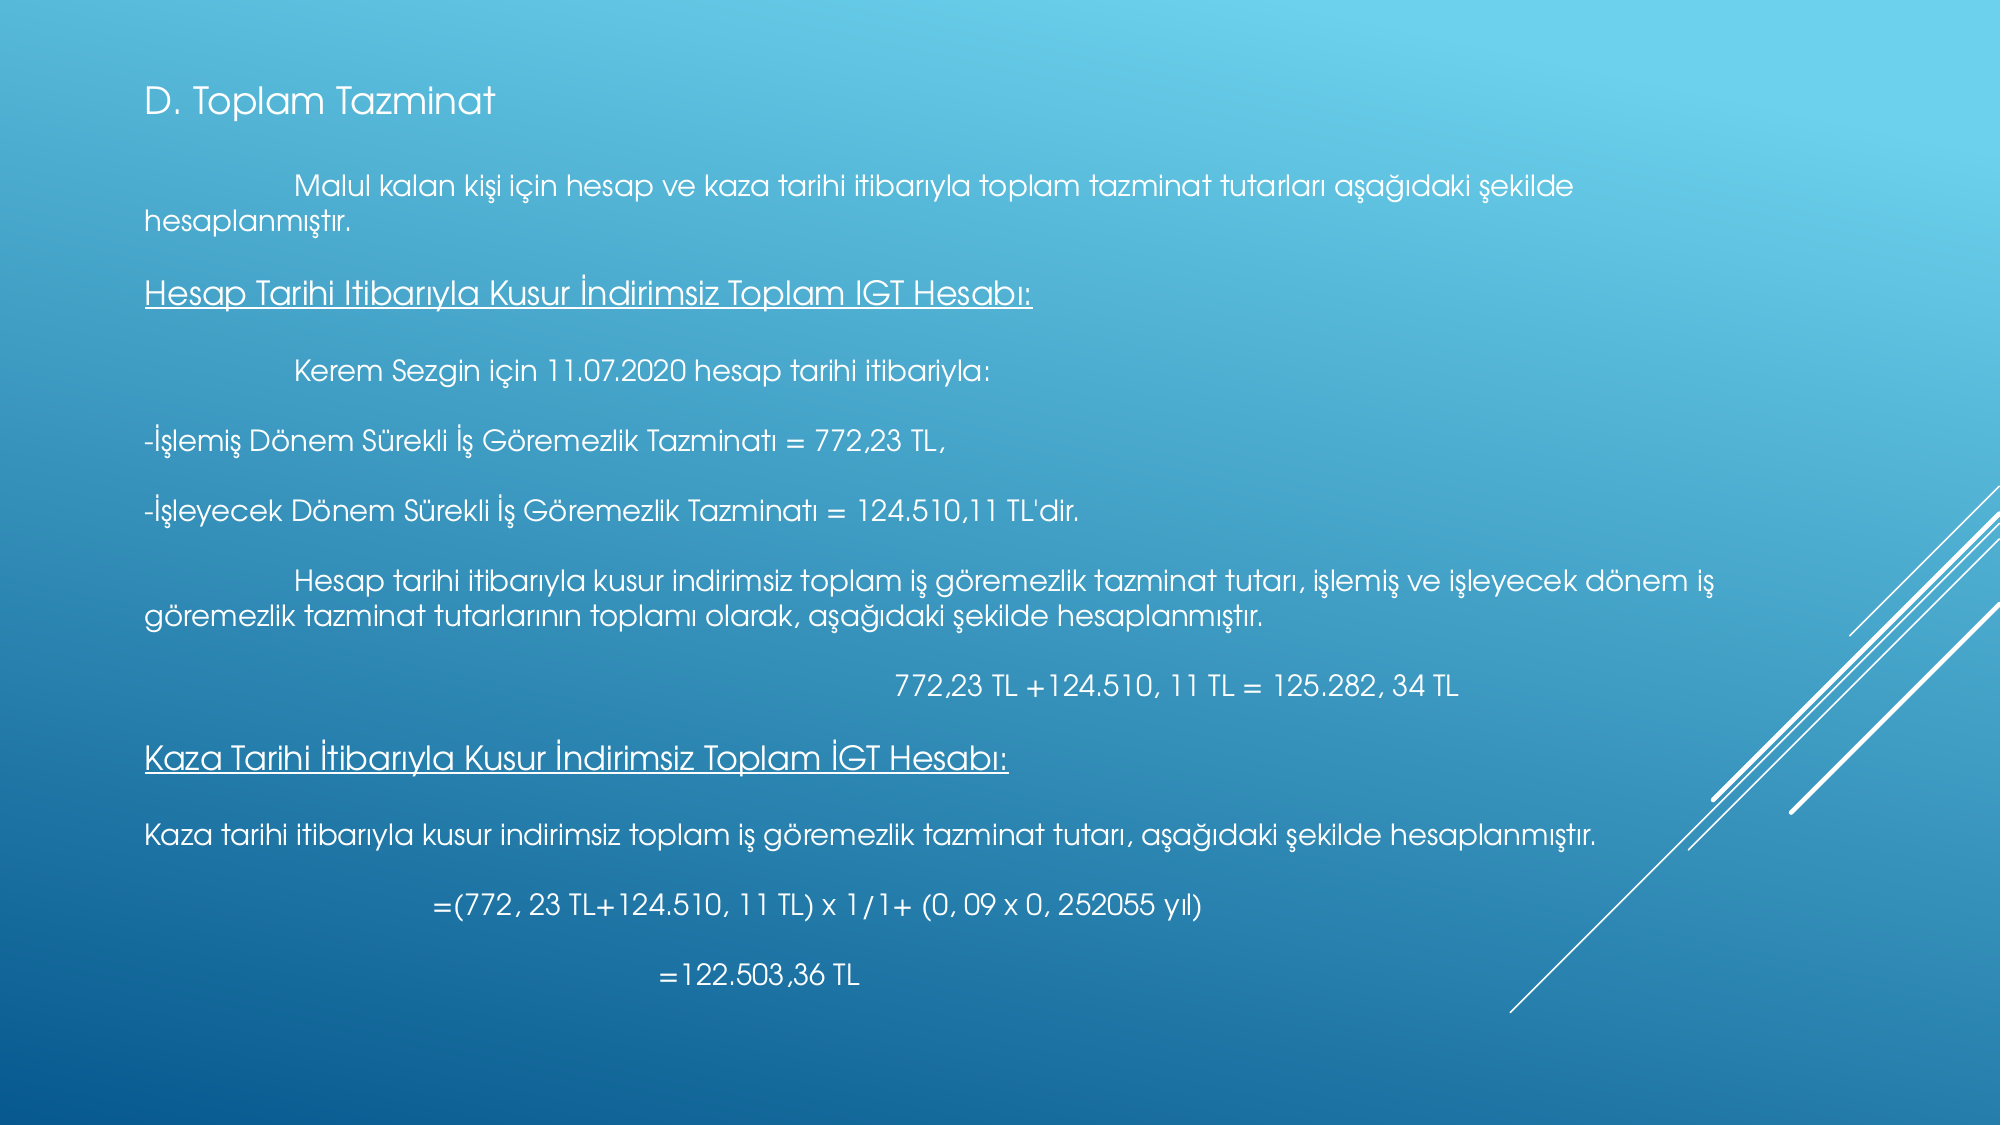

D. Toplam Tazminat
	Malul kalan kişi için hesap ve kaza tarihi itibarıyla toplam tazminat tutarları aşağıdaki şekilde hesaplanmıştır.
Hesap Tarihi Itibarıyla Kusur İndirimsiz Toplam IGT Hesabı:
	Kerem Sezgin için 11.07.2020 hesap tarihi itibariyla:
-İşlemiş Dönem Sürekli İş Göremezlik Tazminatı = 772,23 TL,
-İşleyecek Dönem Sürekli İş Göremezlik Tazminatı = 124.510,11 TL'dir.
	Hesap tarihi itibarıyla kusur indirimsiz toplam iş göremezlik tazminat tutarı, işlemiş ve işleyecek dönem iş göremezlik tazminat tutarlarının toplamı olarak, aşağıdaki şekilde hesaplanmıştır.
					772,23 TL +124.510, 11 TL = 125.282, 34 TL
Kaza Tarihi İtibarıyla Kusur İndirimsiz Toplam İGT Hesabı:
Kaza tarihi itibarıyla kusur indirimsiz toplam iş göremezlik tazminat tutarı, aşağıdaki şekilde hesaplanmıştır.
                                    =(772, 23 TL+124.510, 11 TL) x 1/1+ (0, 09 x 0, 252055 yıl)
			        =122.503,36 TL